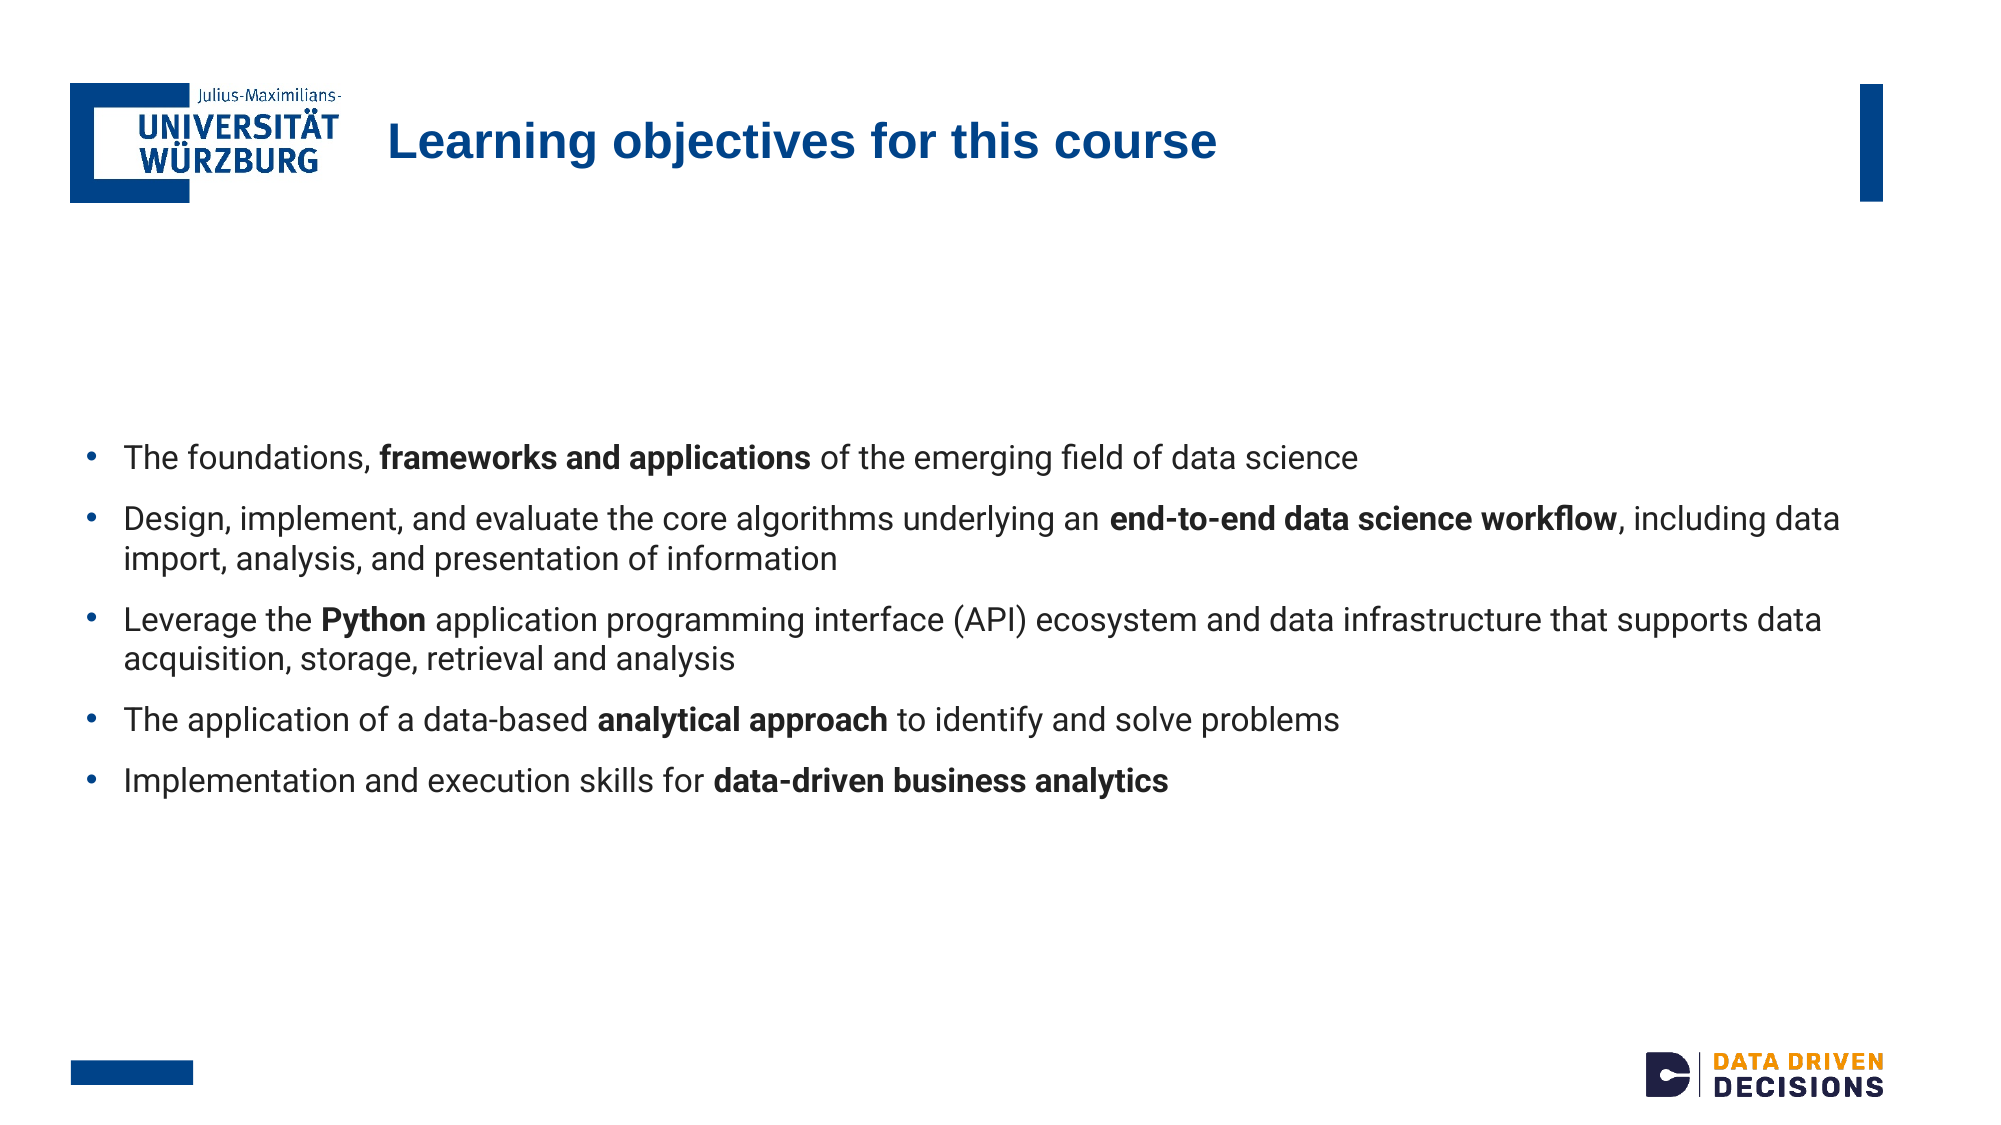

# Learning objectives for this course
The foundations, frameworks and applications of the emerging field of data science
Design, implement, and evaluate the core algorithms underlying an end-to-end data science workflow, including data import, analysis, and presentation of information
Leverage the Python application programming interface (API) ecosystem and data infrastructure that supports data acquisition, storage, retrieval and analysis
The application of a data-based analytical approach to identify and solve problems
Implementation and execution skills for data-driven business analytics